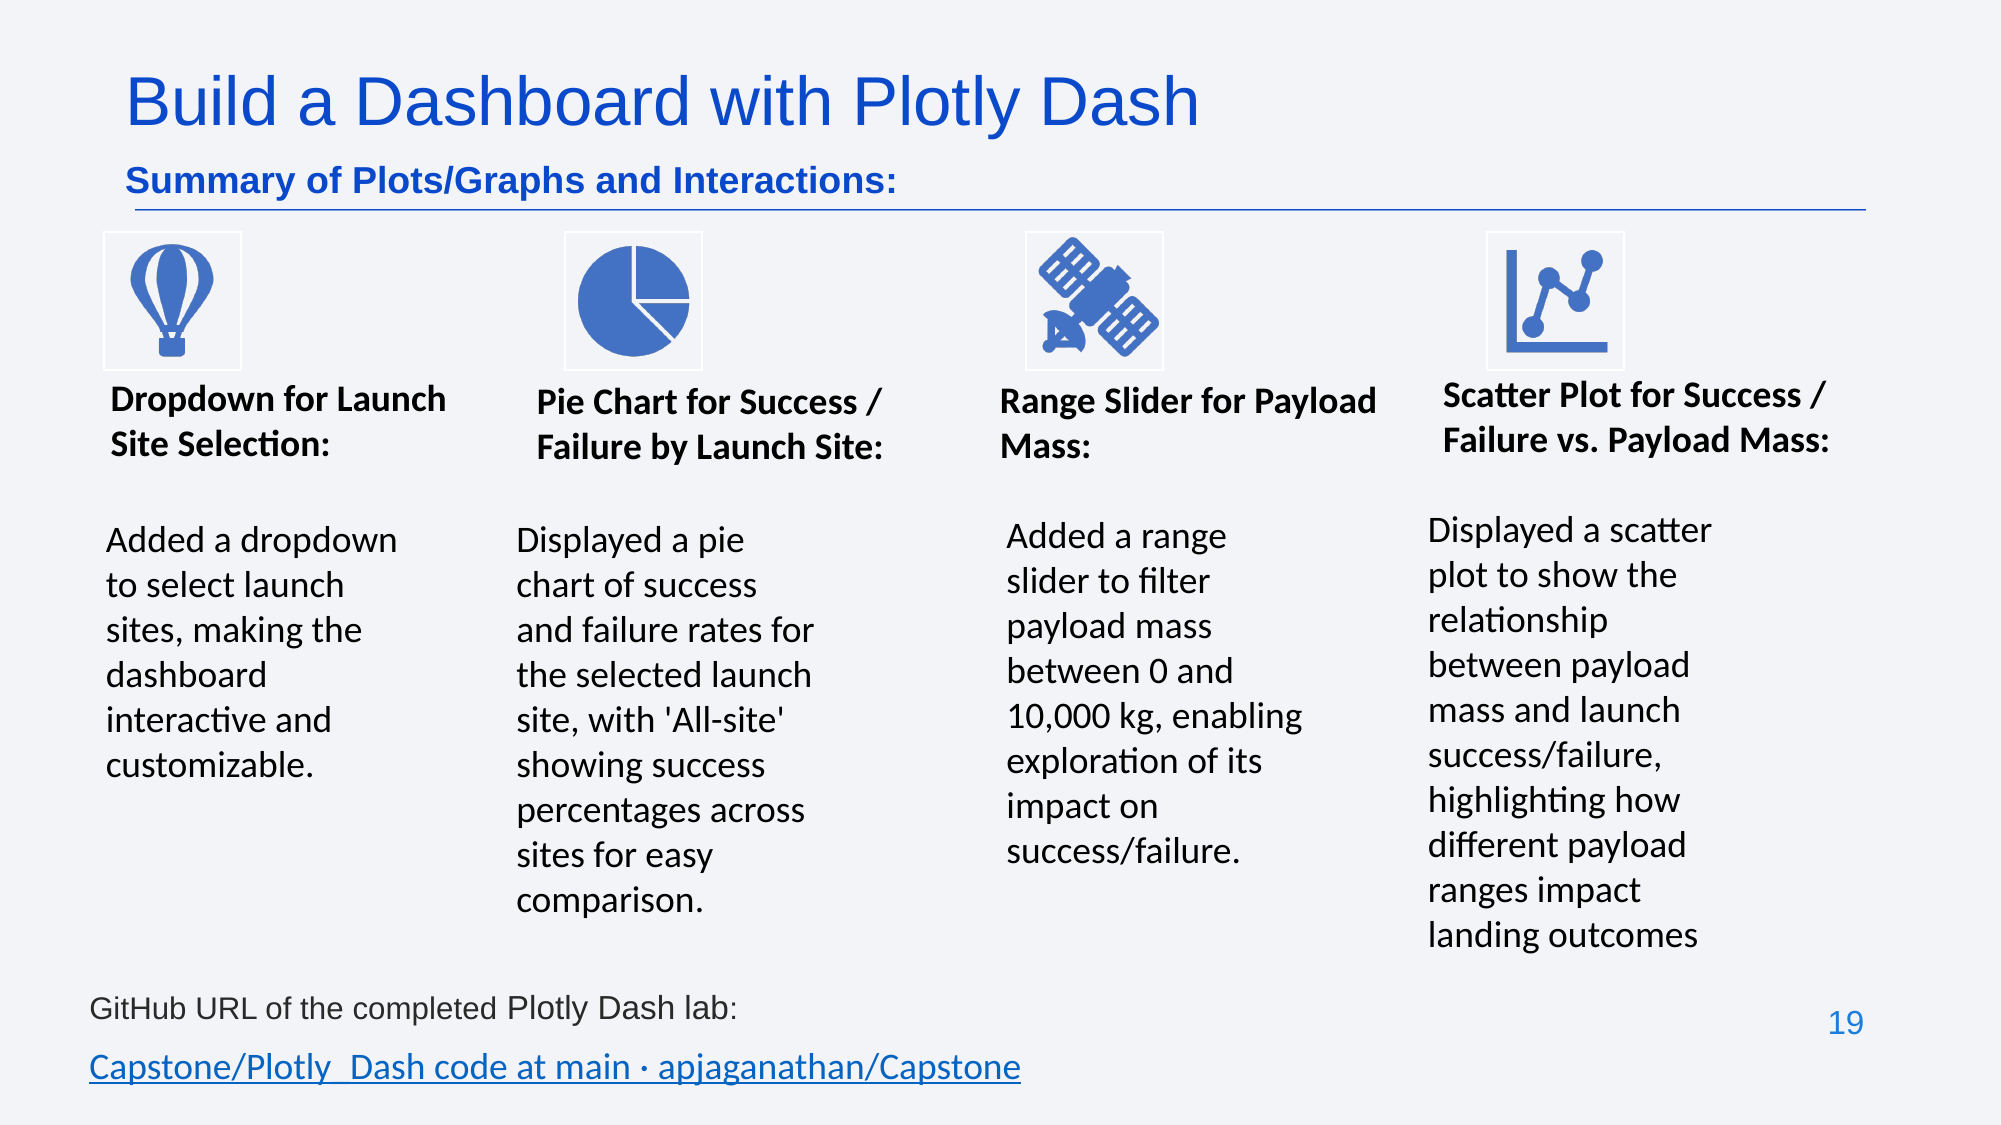

Build a Dashboard with Plotly Dash
Summary of Plots/Graphs and Interactions:
Dropdown for Launch Site Selection:
Pie Chart for Success / Failure by Launch Site:
Range Slider for Payload Mass:

Scatter Plot for Success / Failure vs. Payload Mass:
Displayed a scatter plot to show the relationship between payload mass and launch success/failure, highlighting how different payload ranges impact landing outcomes
Added a range slider to filter payload mass between 0 and 10,000 kg, enabling exploration of its impact on success/failure.
Added a dropdown to select launch sites, making the dashboard interactive and customizable.
Displayed a pie chart of success and failure rates for the selected launch site, with 'All-site' showing success percentages across sites for easy comparison.
GitHub URL of the completed Plotly Dash lab:
Capstone/Plotly_Dash code at main · apjaganathan/Capstone
19